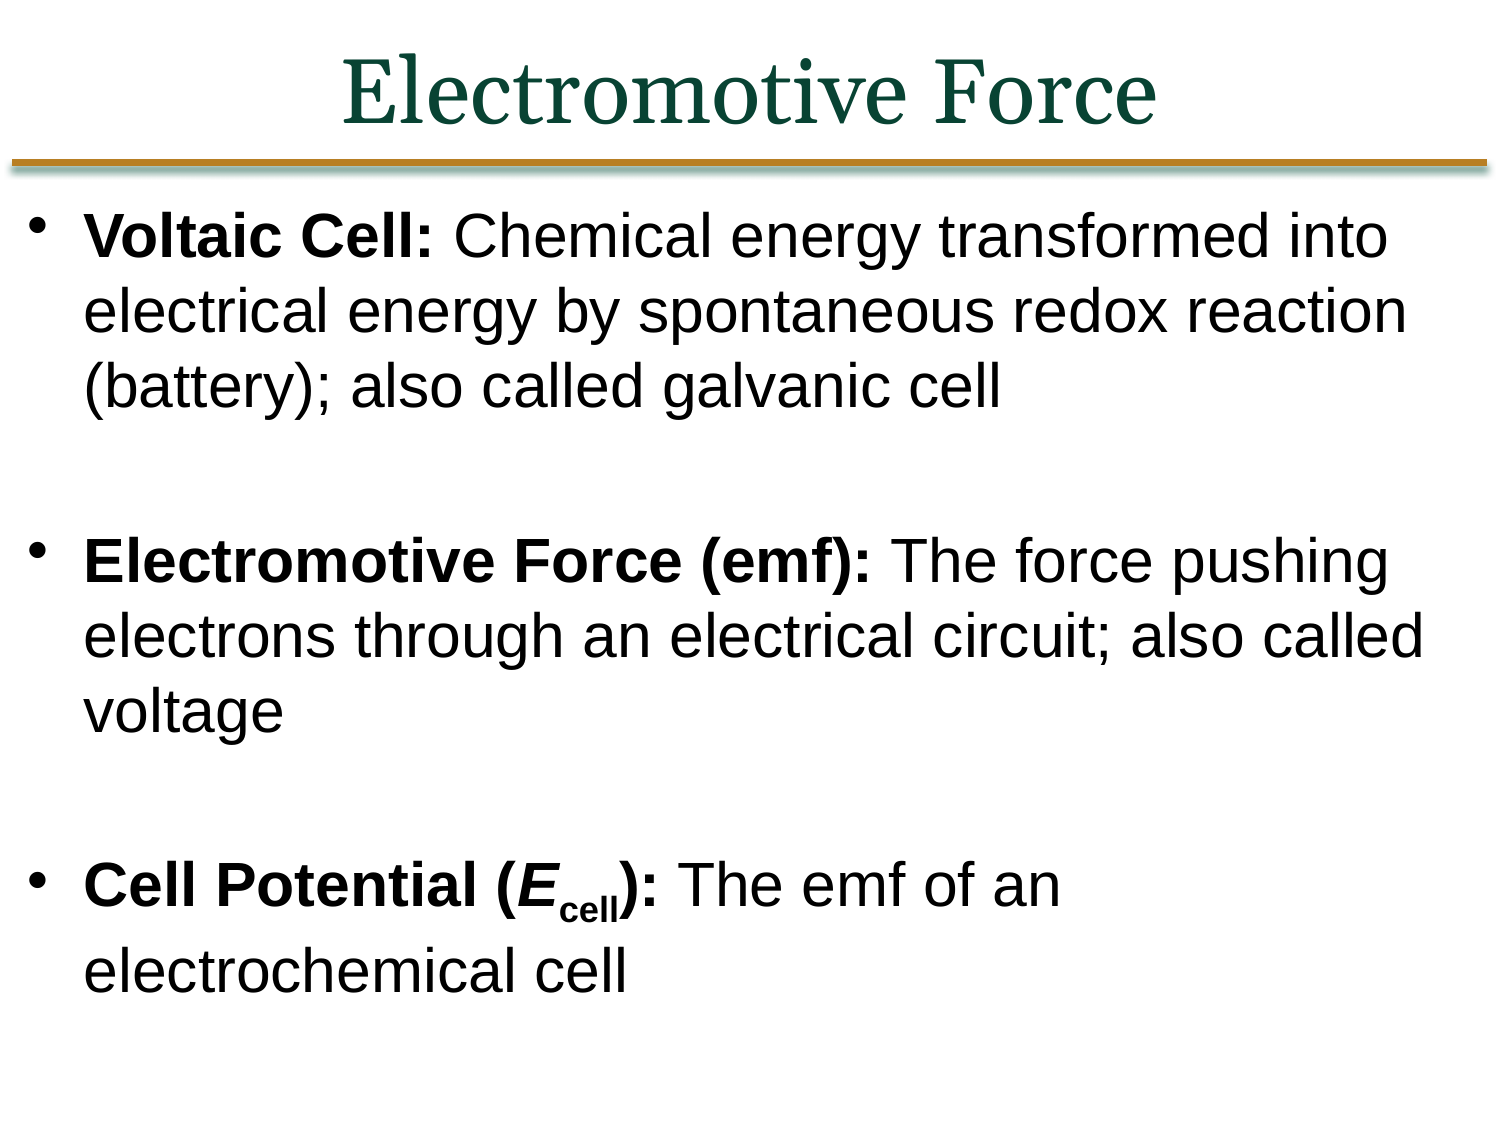

Electromotive Force
Voltaic Cell: Chemical energy transformed into electrical energy by spontaneous redox reaction (battery); also called galvanic cell

Electromotive Force (emf): The force pushing electrons through an electrical circuit; also called voltage

Cell Potential (Ecell): The emf of an electrochemical cell